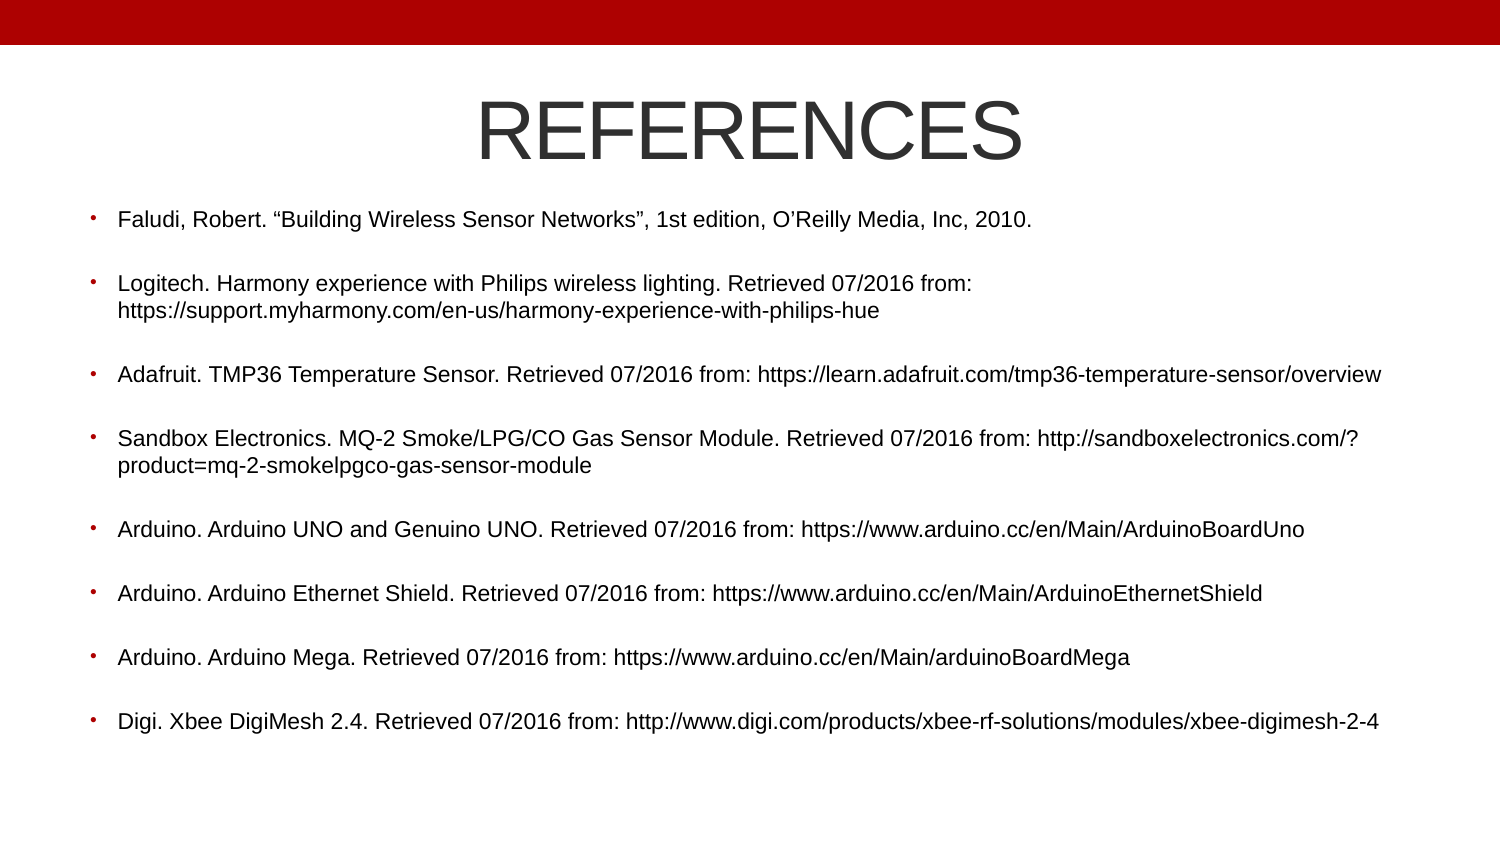

# REFERENCES
Faludi, Robert. “Building Wireless Sensor Networks”, 1st edition, O’Reilly Media, Inc, 2010.

Logitech. Harmony experience with Philips wireless lighting. Retrieved 07/2016 from: https://support.myharmony.com/en-us/harmony-experience-with-philips-hue

Adafruit. TMP36 Temperature Sensor. Retrieved 07/2016 from: https://learn.adafruit.com/tmp36-temperature-sensor/overview

Sandbox Electronics. MQ-2 Smoke/LPG/CO Gas Sensor Module. Retrieved 07/2016 from: http://sandboxelectronics.com/?product=mq-2-smokelpgco-gas-sensor-module

Arduino. Arduino UNO and Genuino UNO. Retrieved 07/2016 from: https://www.arduino.cc/en/Main/ArduinoBoardUno

Arduino. Arduino Ethernet Shield. Retrieved 07/2016 from: https://www.arduino.cc/en/Main/ArduinoEthernetShield

Arduino. Arduino Mega. Retrieved 07/2016 from: https://www.arduino.cc/en/Main/arduinoBoardMega

Digi. Xbee DigiMesh 2.4. Retrieved 07/2016 from: http://www.digi.com/products/xbee-rf-solutions/modules/xbee-digimesh-2-4